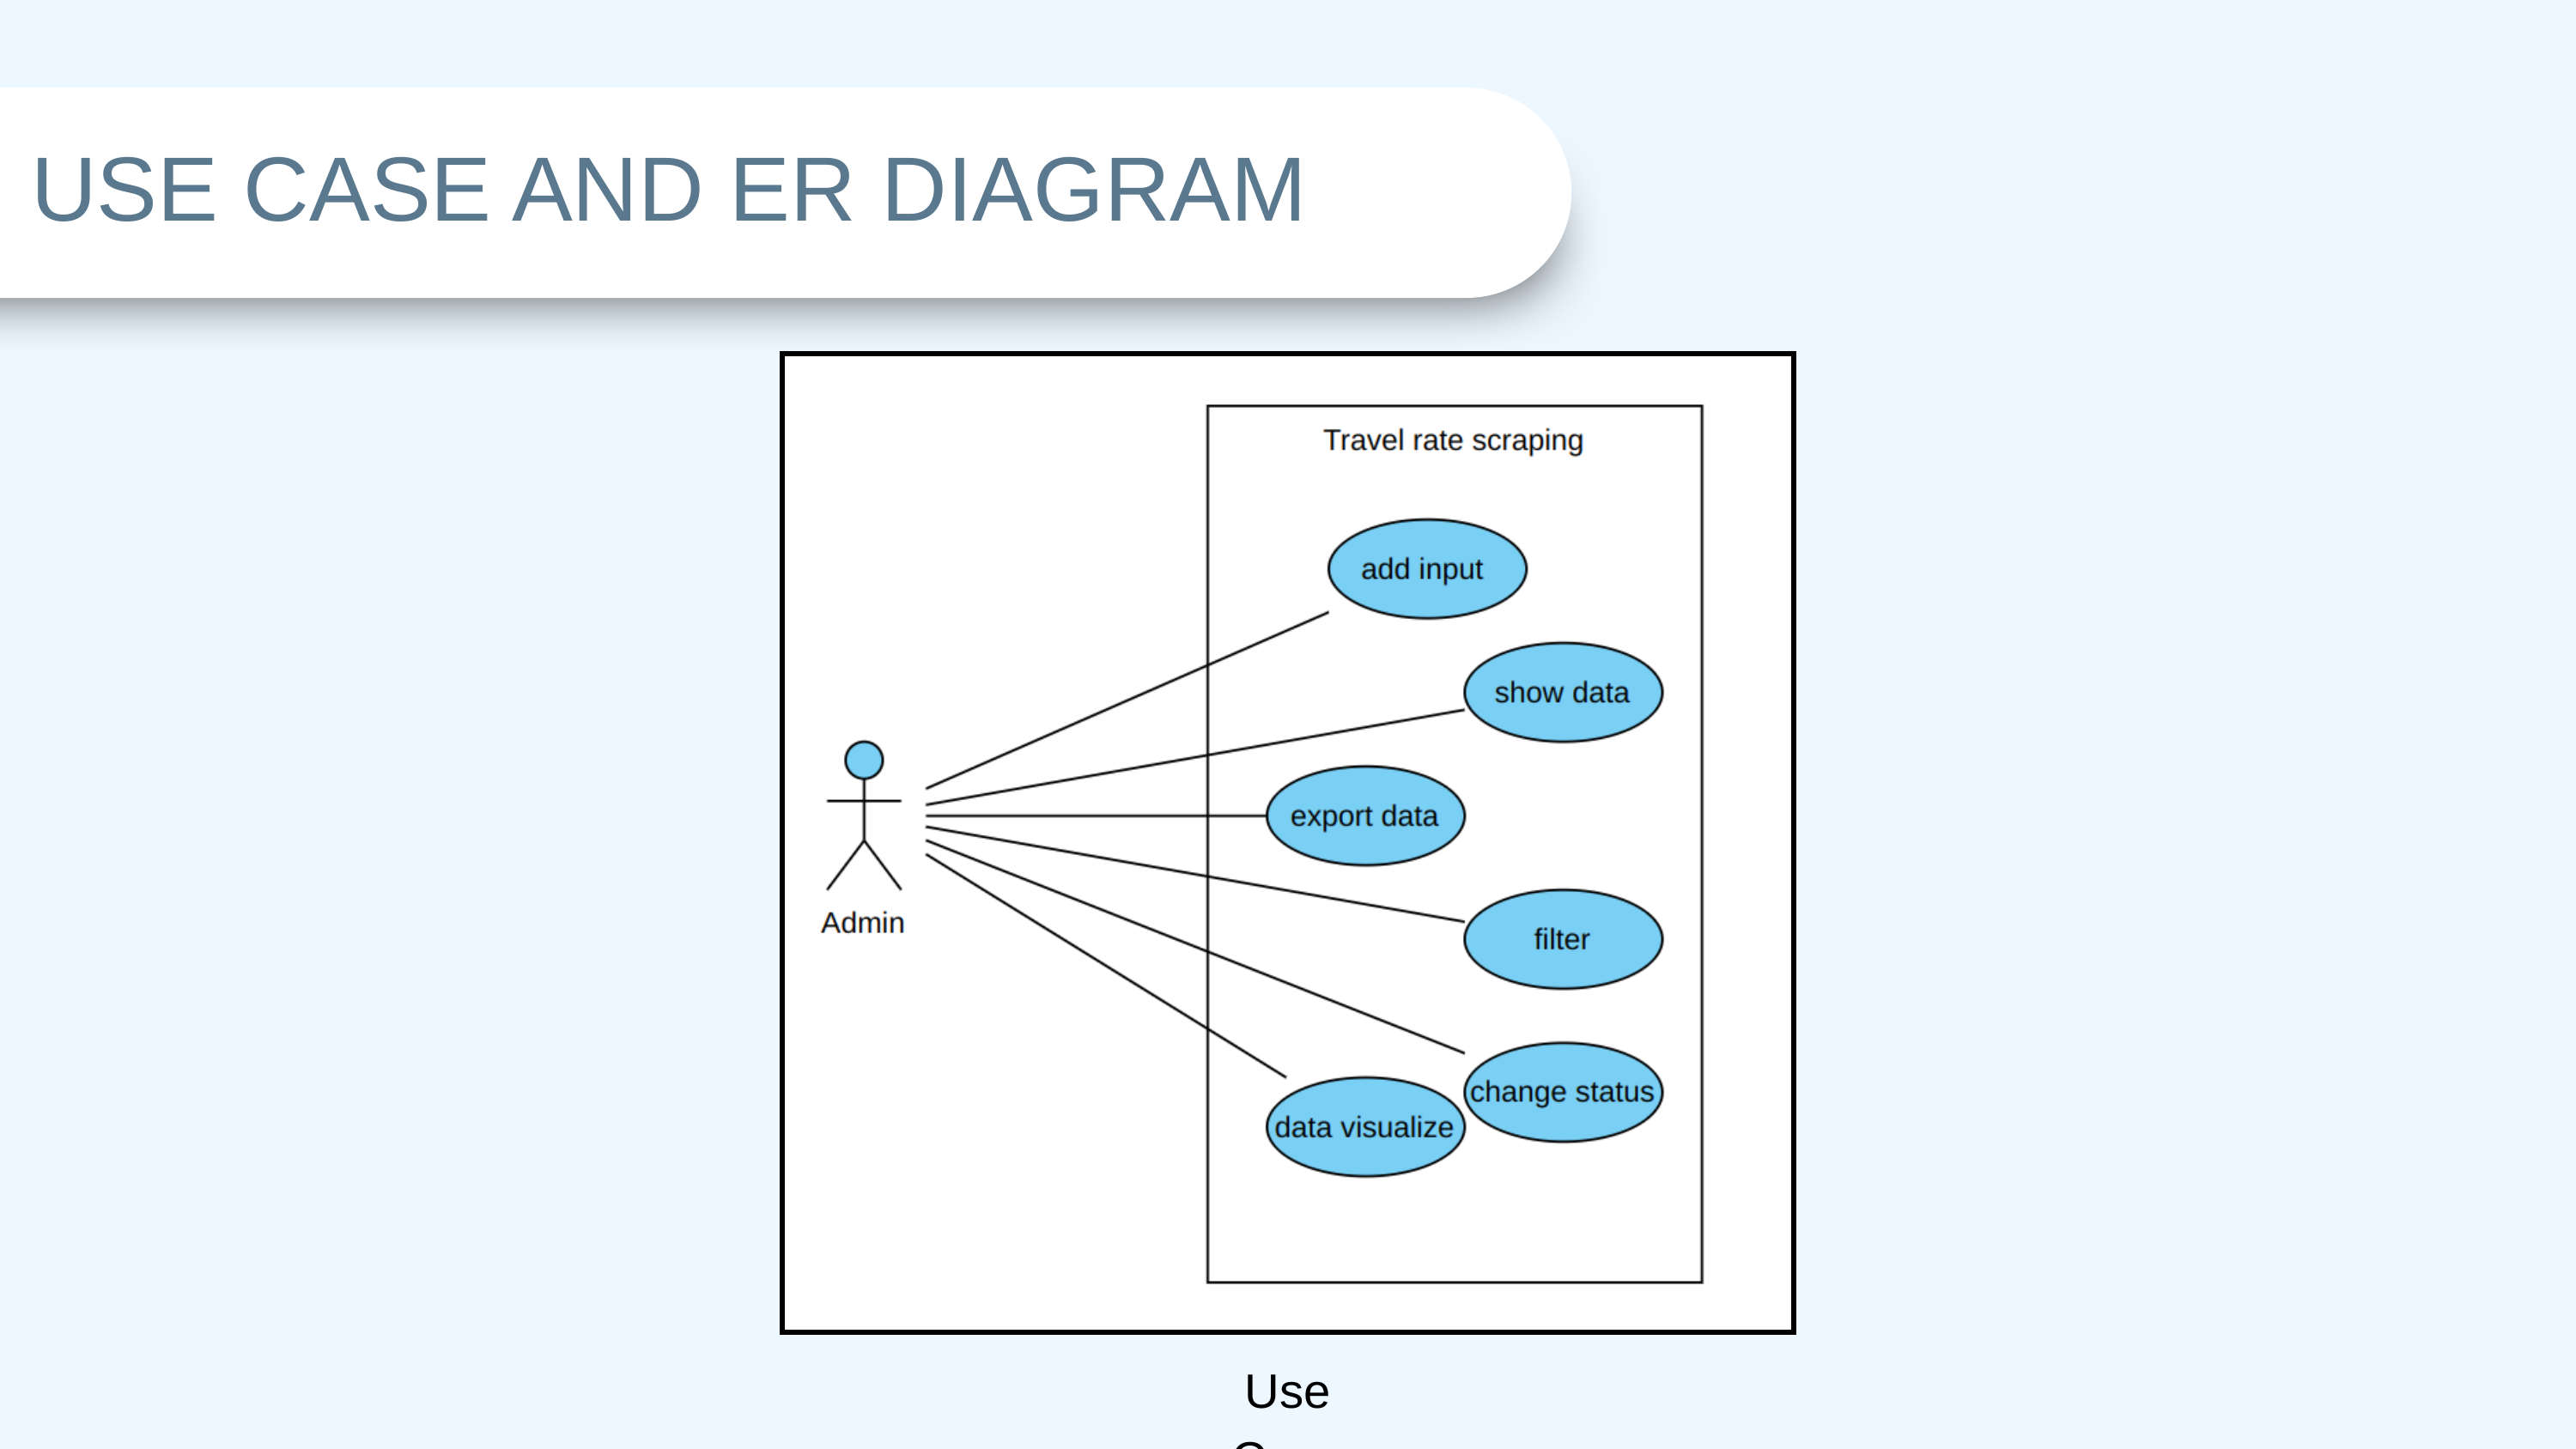

USE CASE AND ER DIAGRAM

Use Case